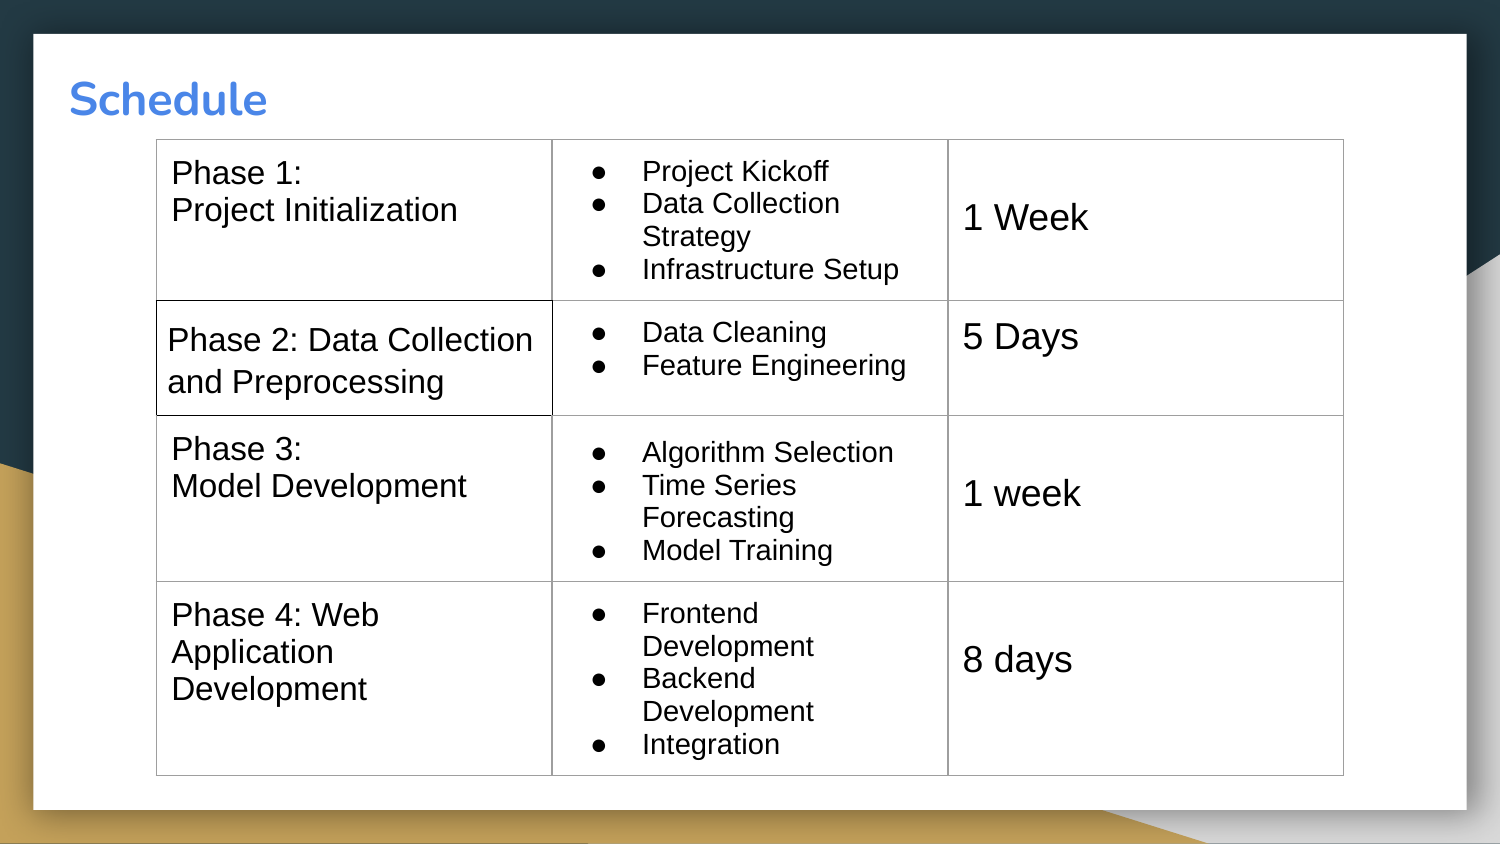

# Schedule
| Phase 1: Project Initialization | Project Kickoff Data Collection Strategy Infrastructure Setup | 1 Week |
| --- | --- | --- |
| Phase 2: Data Collection and Preprocessing | Data Cleaning Feature Engineering | 5 Days |
| Phase 3: Model Development | Algorithm Selection Time Series Forecasting Model Training | 1 week |
| Phase 4: Web Application Development | Frontend Development Backend Development Integration | 8 days |